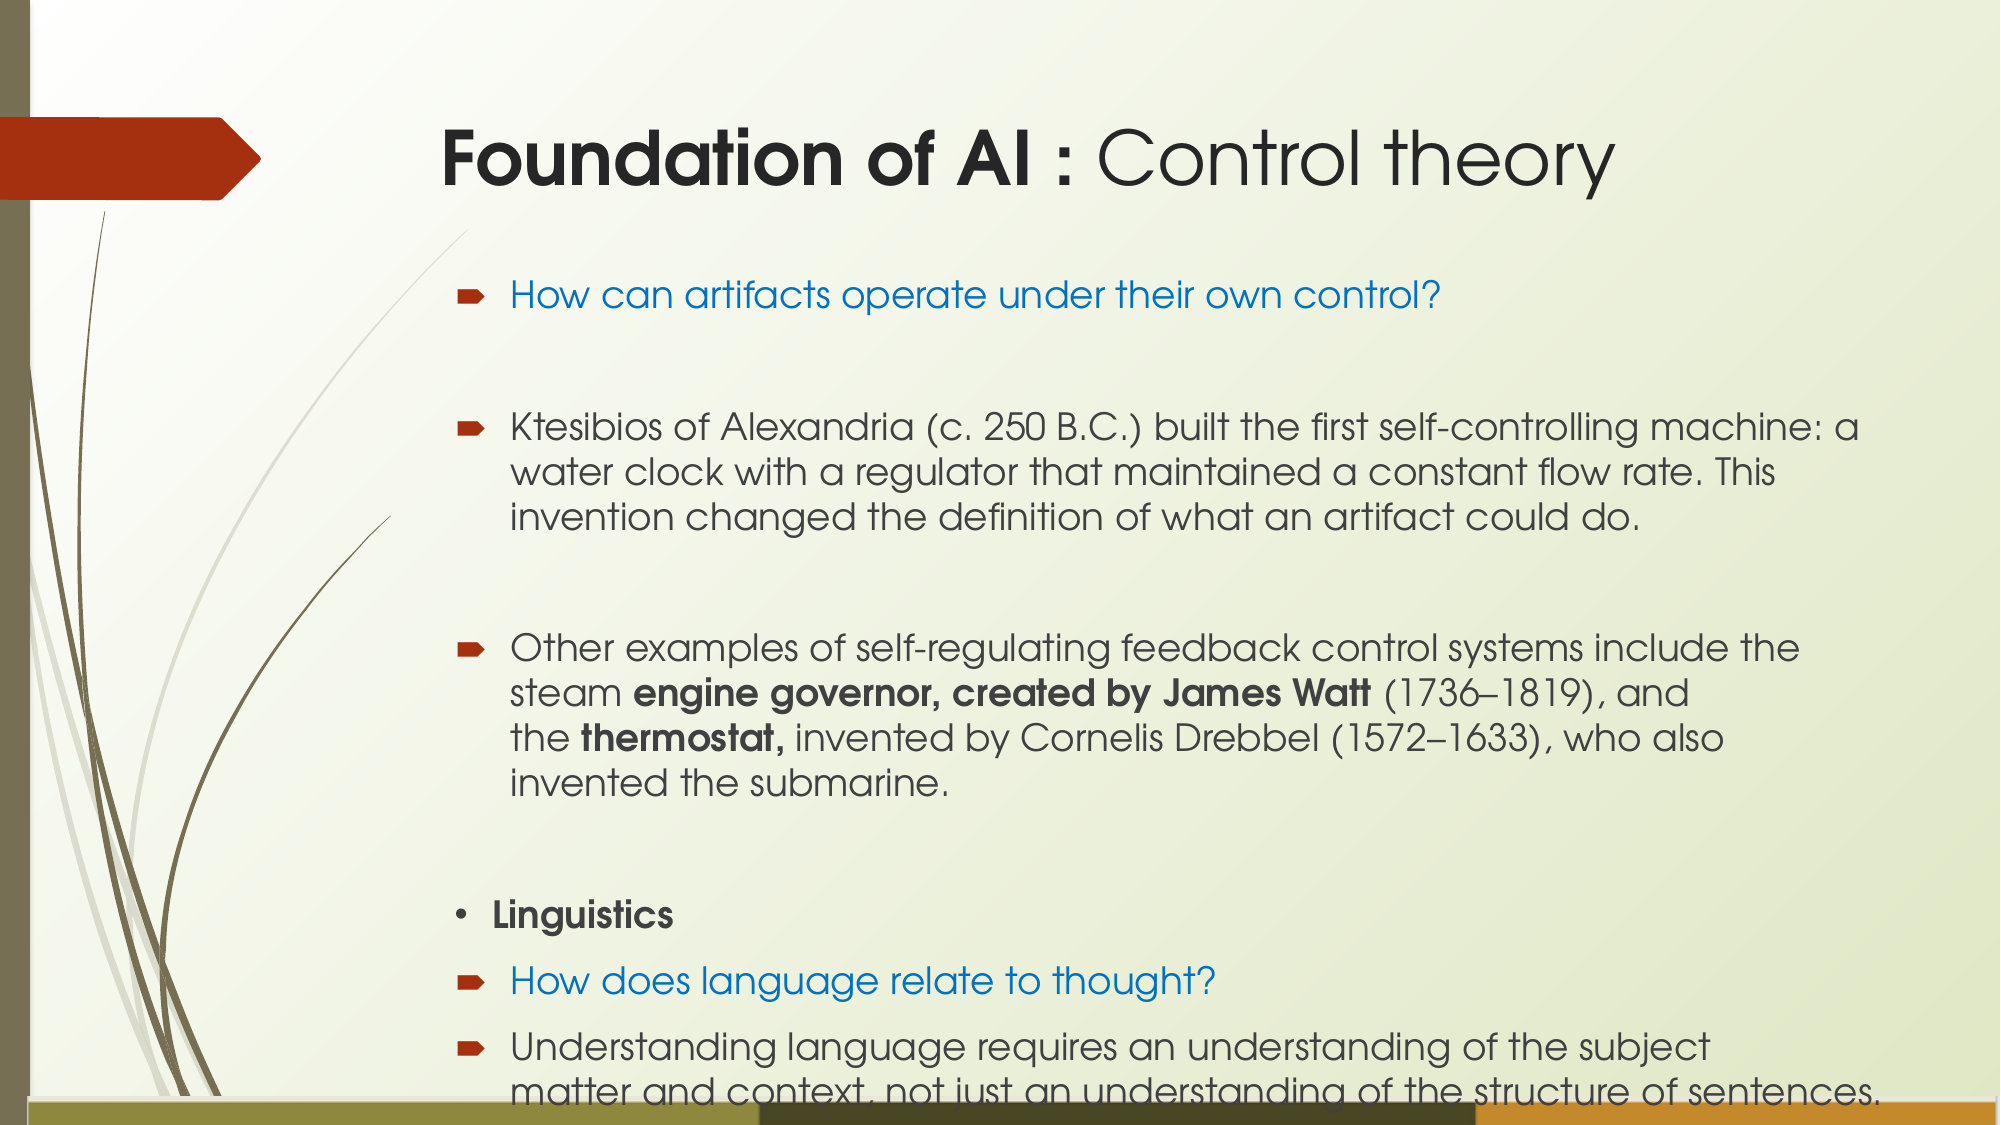

Foundation of AI : Control theory

How can artifacts operate under their own control?

Ktesibios of Alexandria (c. 250 B.C.) built the first self-controlling machine: a water clock with a regulator that maintained a constant flow rate. This invention changed the definition of what an artifact could do.

Other examples of self-regulating feedback control systems include the steam engine governor, created by James Watt (1736–1819), and the thermostat, invented by Cornelis Drebbel (1572–1633), who also invented the submarine.

Linguistics
How does language relate to thought?
Understanding language requires an understanding of the subject matter and context, not just an understanding of the structure of sentences.